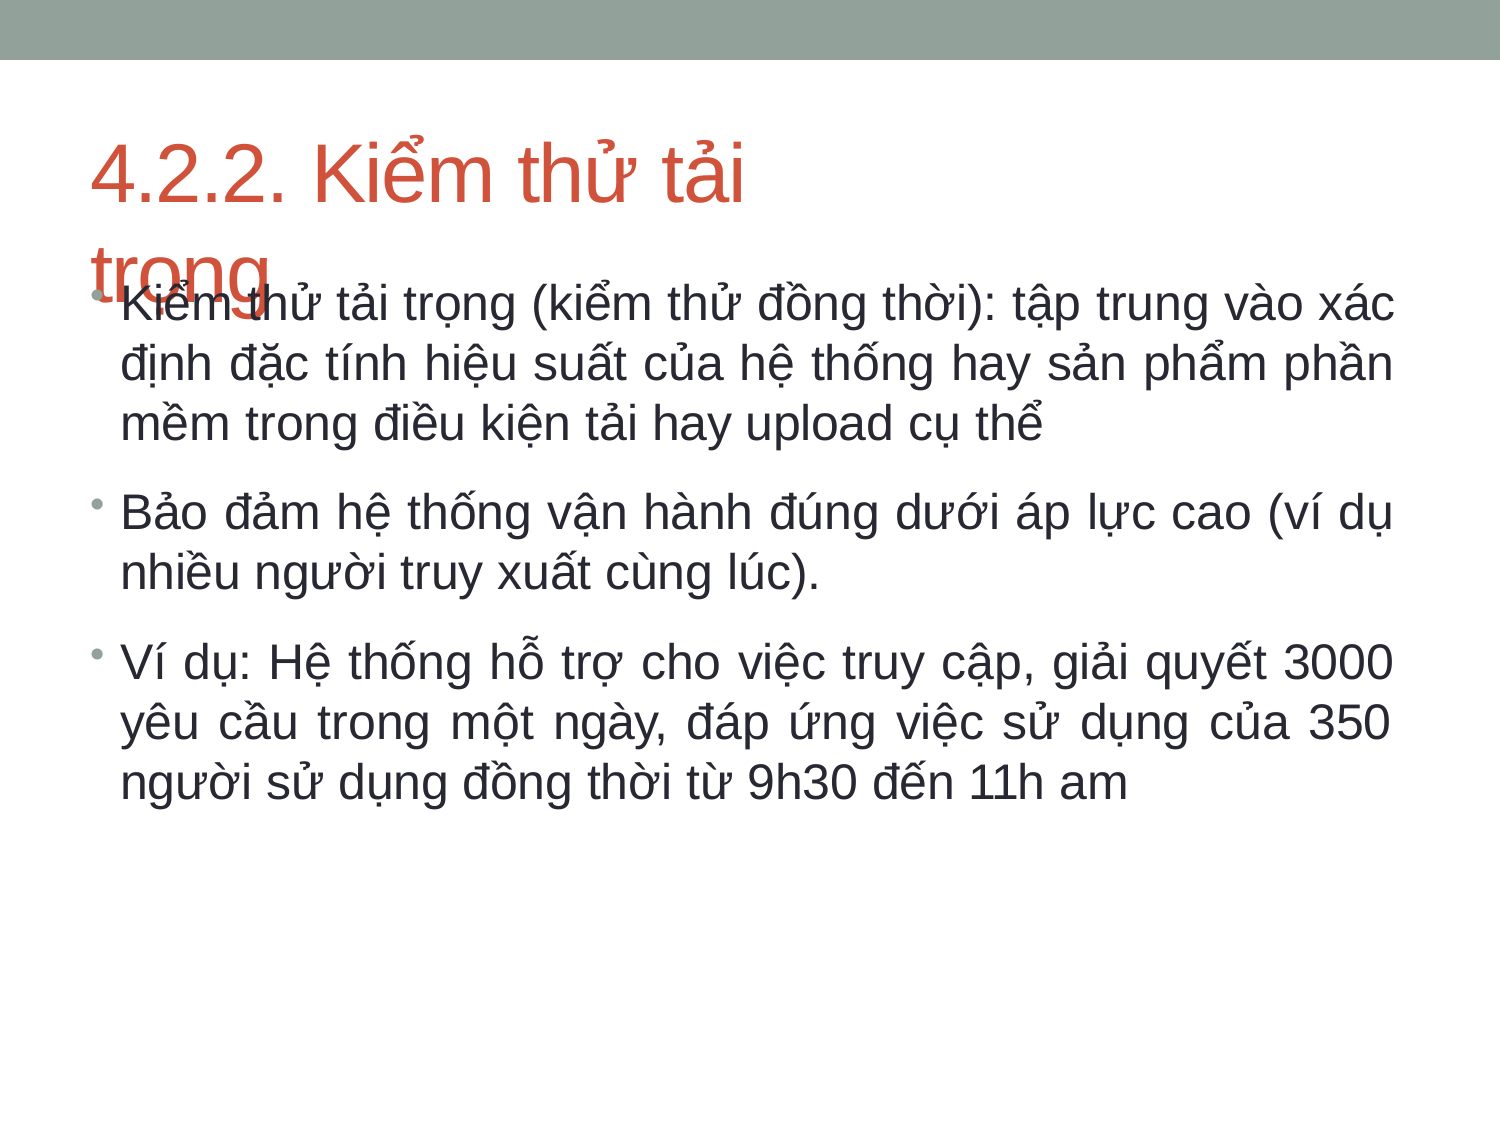

# 4.2.2. Kiểm thử tải trọng
Kiểm thử tải trọng (kiểm thử đồng thời): tập trung vào xác  định đặc tính hiệu suất của hệ thống hay sản phẩm phần  mềm trong điều kiện tải hay upload cụ thể
Bảo đảm hệ thống vận hành đúng dưới áp lực cao (ví dụ  nhiều người truy xuất cùng lúc).
Ví dụ: Hệ thống hỗ trợ cho việc truy cập, giải quyết 3000  yêu cầu trong một ngày, đáp ứng việc sử dụng của 350  người sử dụng đồng thời từ 9h30 đến 11h am